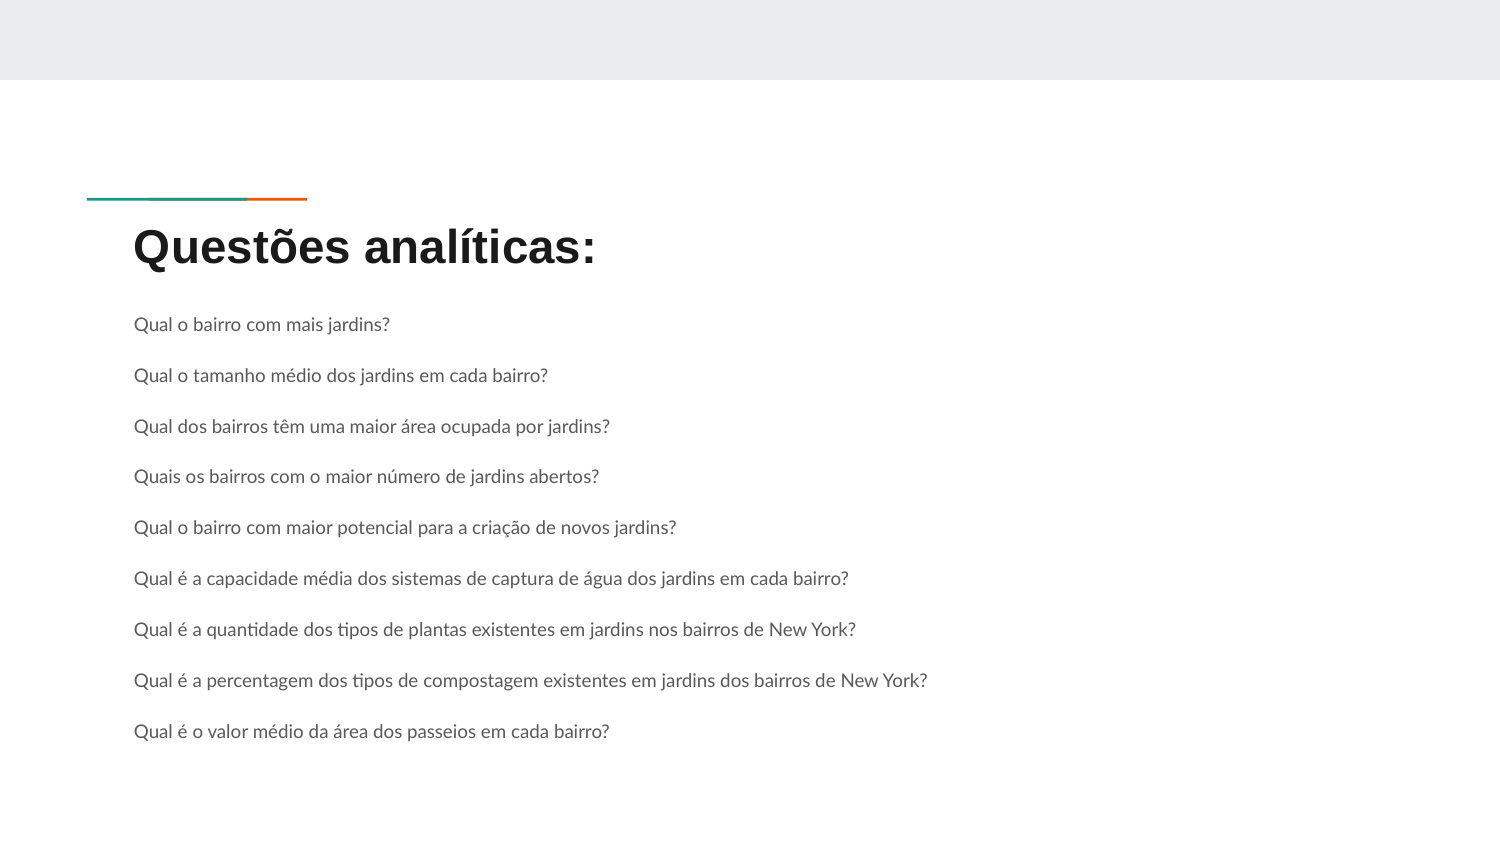

# Questões analíticas:
Qual o bairro com mais jardins?
Qual o tamanho médio dos jardins em cada bairro?
Qual dos bairros têm uma maior área ocupada por jardins?
Quais os bairros com o maior número de jardins abertos?
Qual o bairro com maior potencial para a criação de novos jardins?
Qual é a capacidade média dos sistemas de captura de água dos jardins em cada bairro?
Qual é a quantidade dos tipos de plantas existentes em jardins nos bairros de New York?
Qual é a percentagem dos tipos de compostagem existentes em jardins dos bairros de New York?
Qual é o valor médio da área dos passeios em cada bairro?